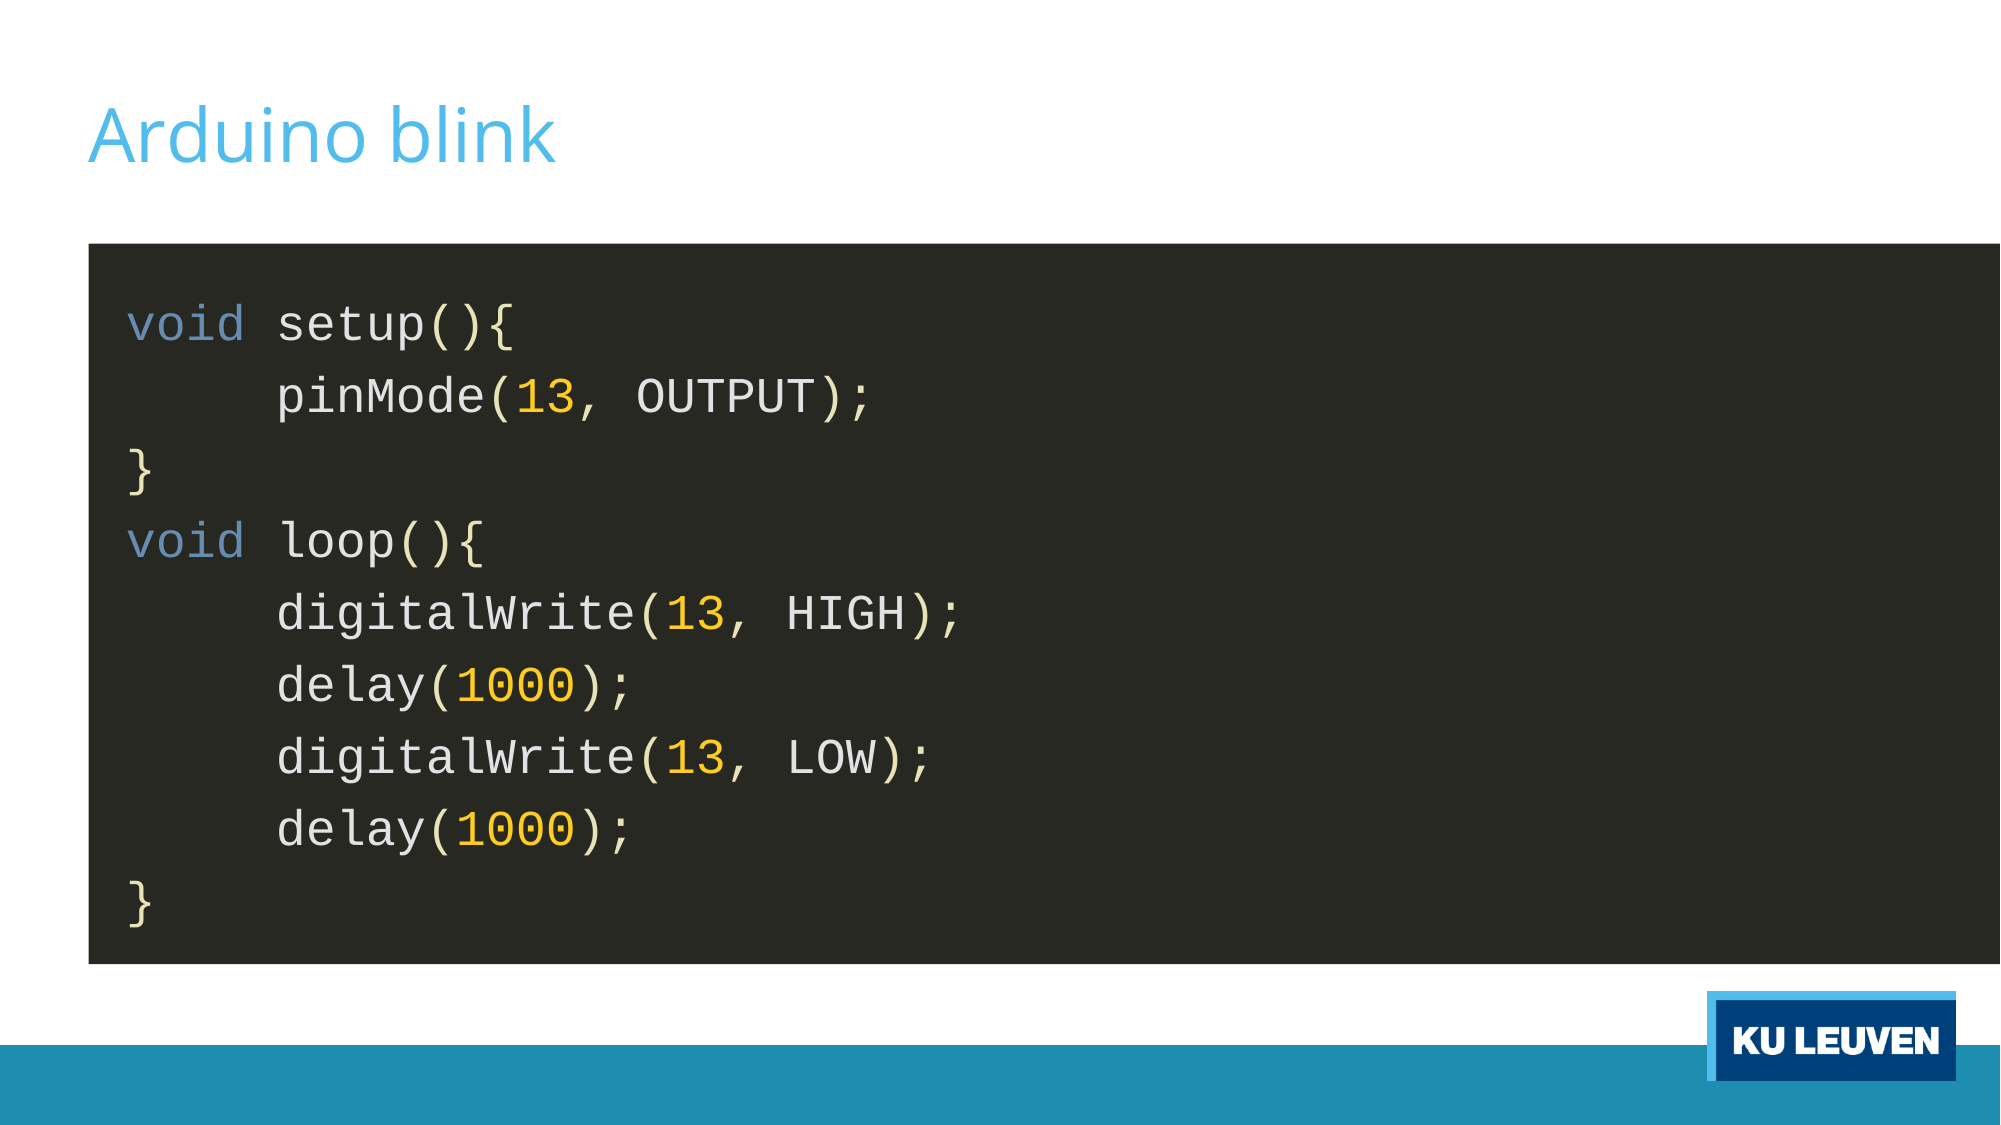

# Arduino blink

void setup(){
	pinMode(13, OUTPUT);
}
void loop(){
	digitalWrite(13, HIGH);
	delay(1000);
	digitalWrite(13, LOW);
	delay(1000);
}